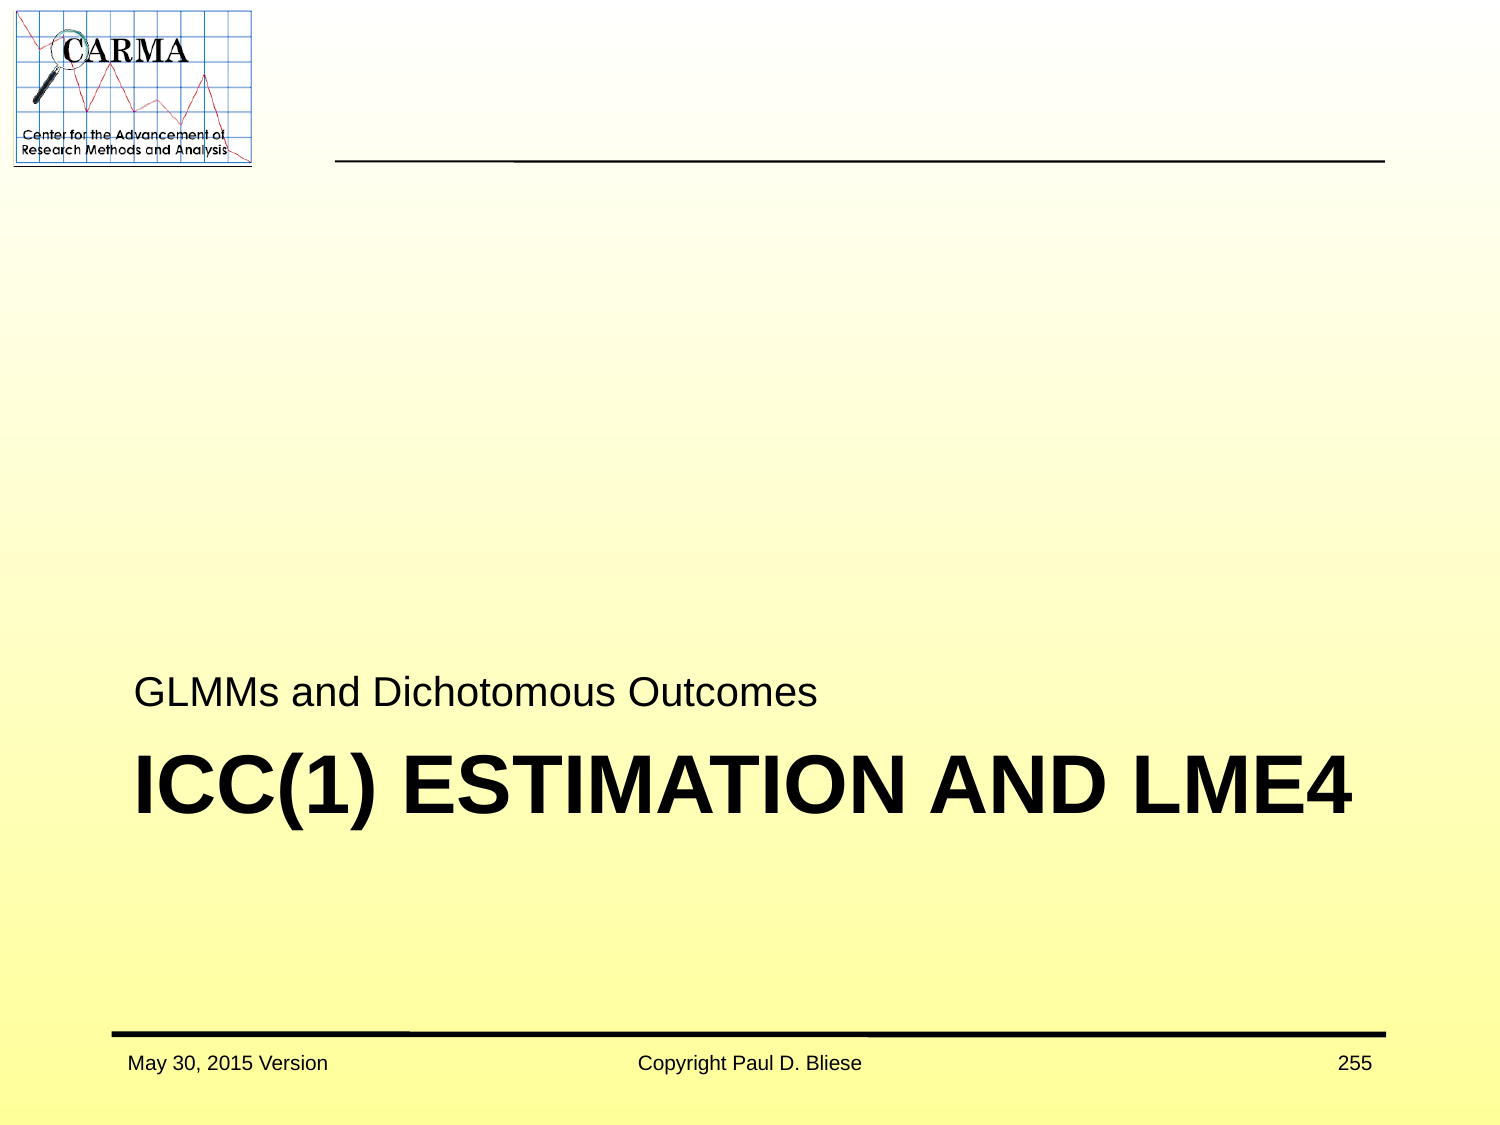

GLMMs and Dichotomous Outcomes
# ICC(1) estimation and lme4
May 30, 2015 Version
Copyright Paul D. Bliese
255